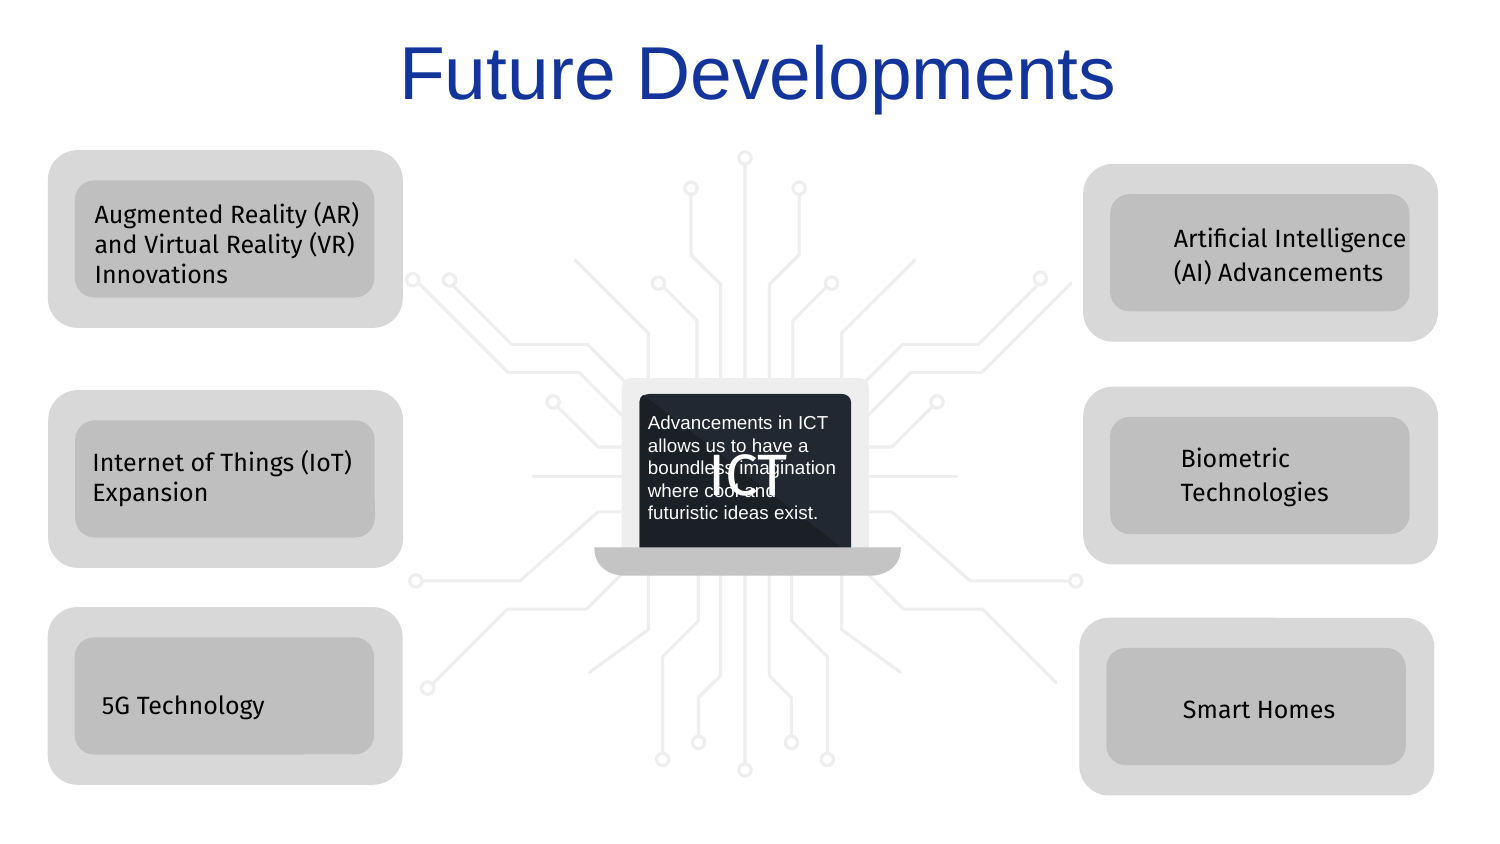

Future Developments

Augmented Reality (AR) and Virtual Reality (VR) Innovations

Artificial Intelligence (AI) Advancements

Biometric Technologies

Internet of Things (IoT) Expansion
Advancements in ICT allows us to have a boundless imagination where cool and futuristic ideas exist.
ICT

5G Technology

Smart Homes